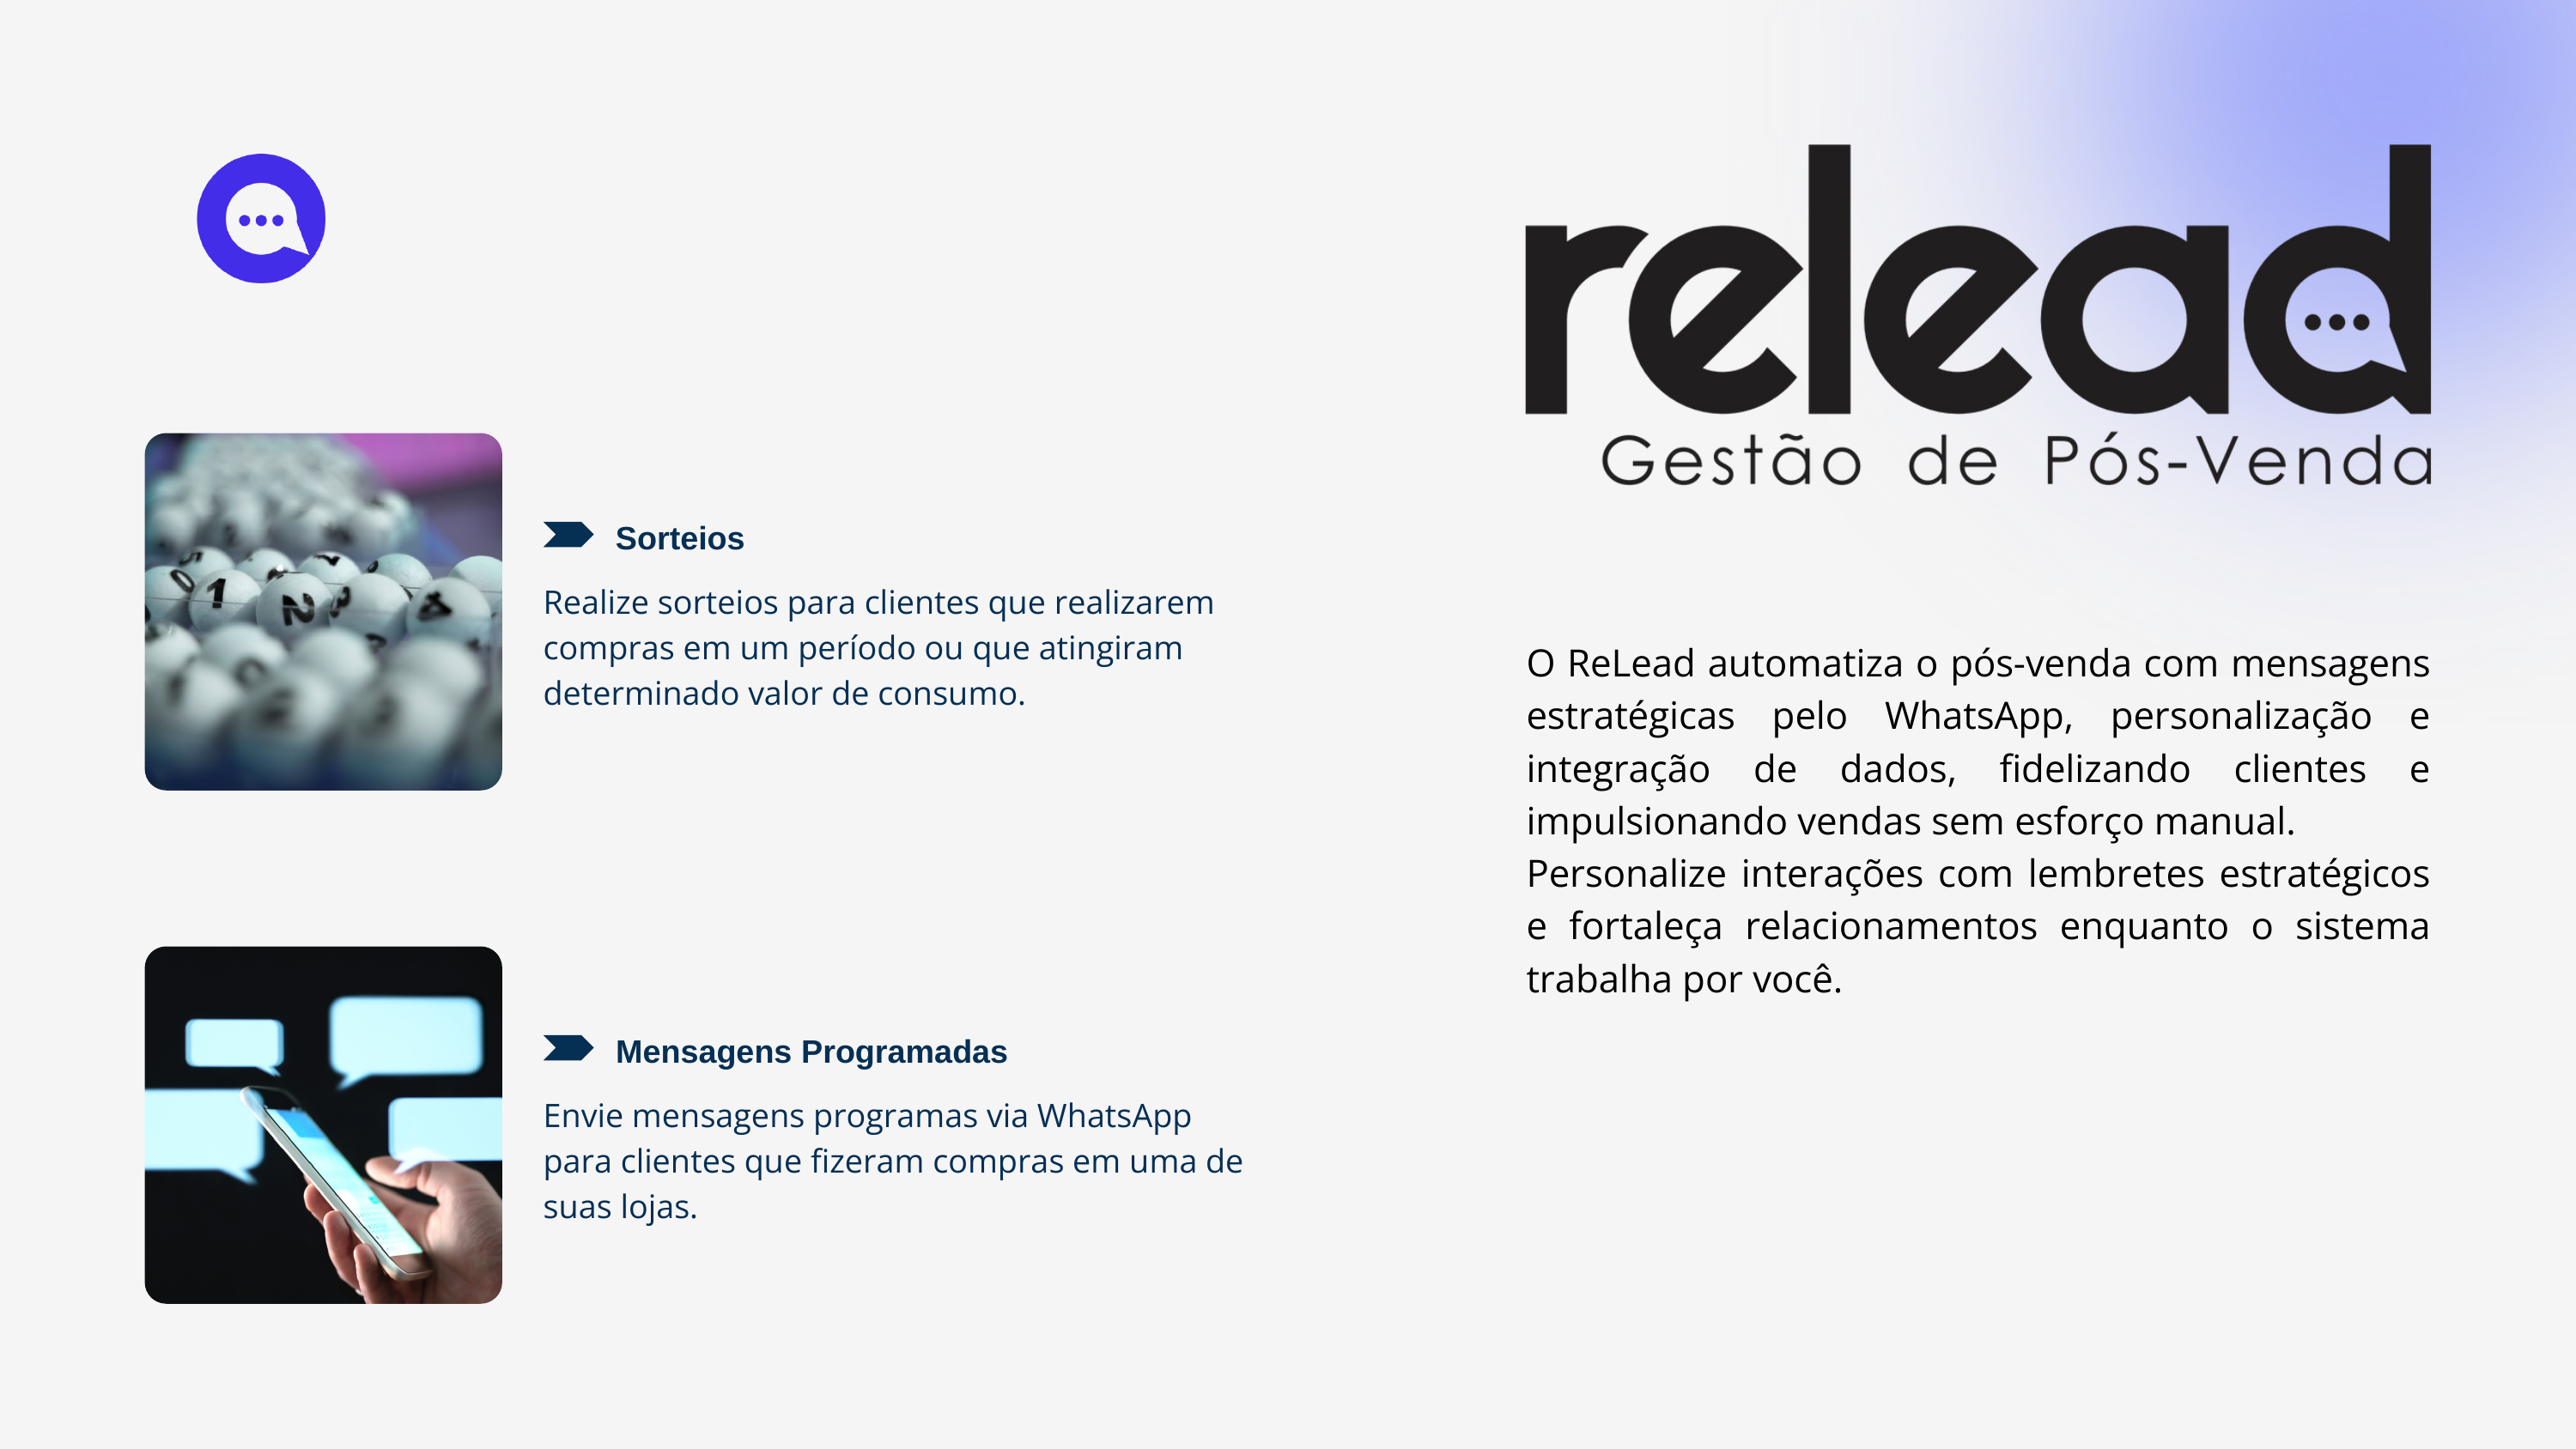

Sorteios

Realize sorteios para clientes que realizarem compras em um período ou que atingiram determinado valor de consumo.
O ReLead automatiza o pós-venda com mensagens estratégicas pelo WhatsApp, personalização e integração de dados, fidelizando clientes e impulsionando vendas sem esforço manual.
Personalize interações com lembretes estratégicos e fortaleça relacionamentos enquanto o sistema trabalha por você.

Mensagens Programadas

Envie mensagens programas via WhatsApp para clientes que fizeram compras em uma de suas lojas.